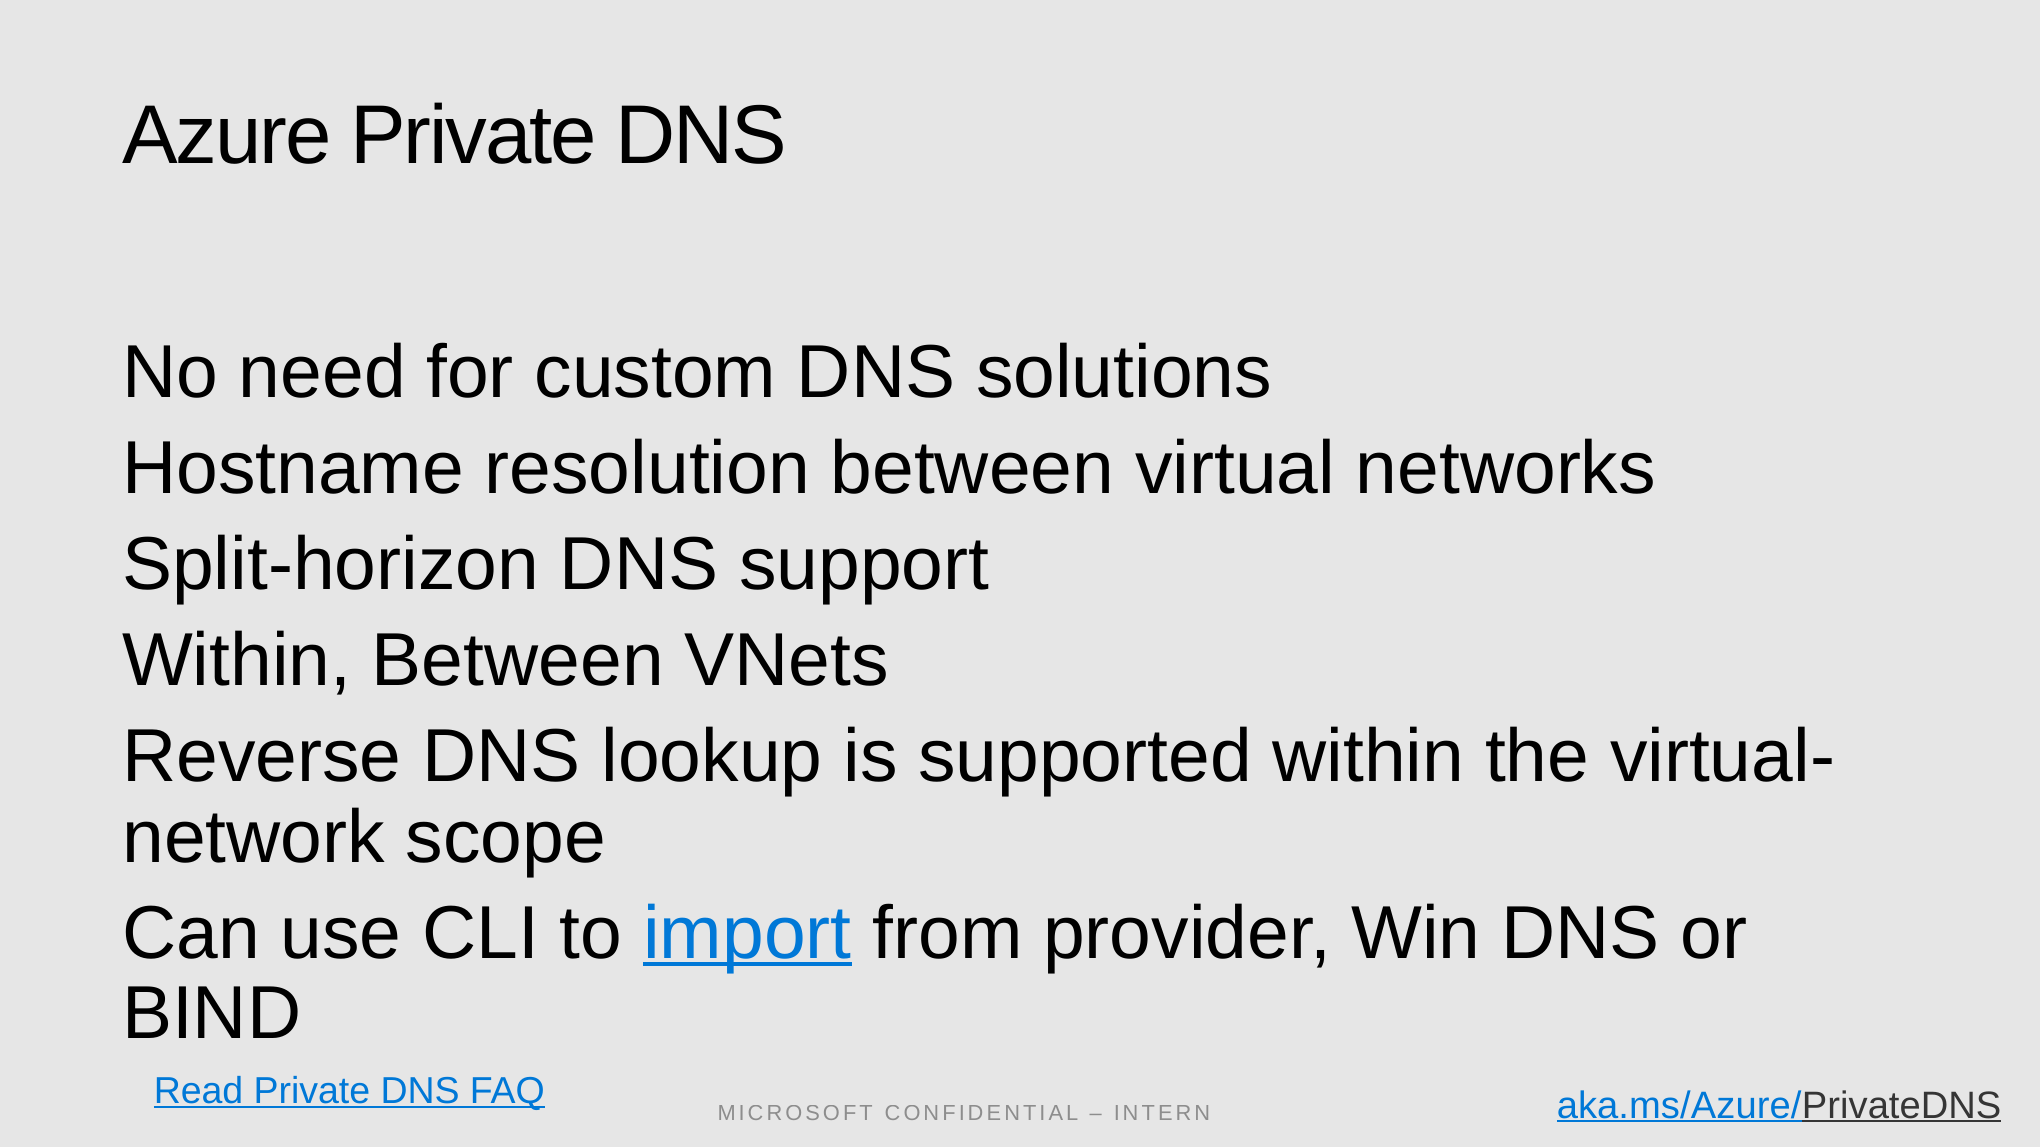

# Azure Private DNS

No need for custom DNS solutions
Hostname resolution between virtual networks
Split-horizon DNS support
Within, Between VNets
Reverse DNS lookup is supported within the virtual-network scope
Can use CLI to import from provider, Win DNS or BIND
Read Private DNS FAQ
aka.ms/Azure/PrivateDNS